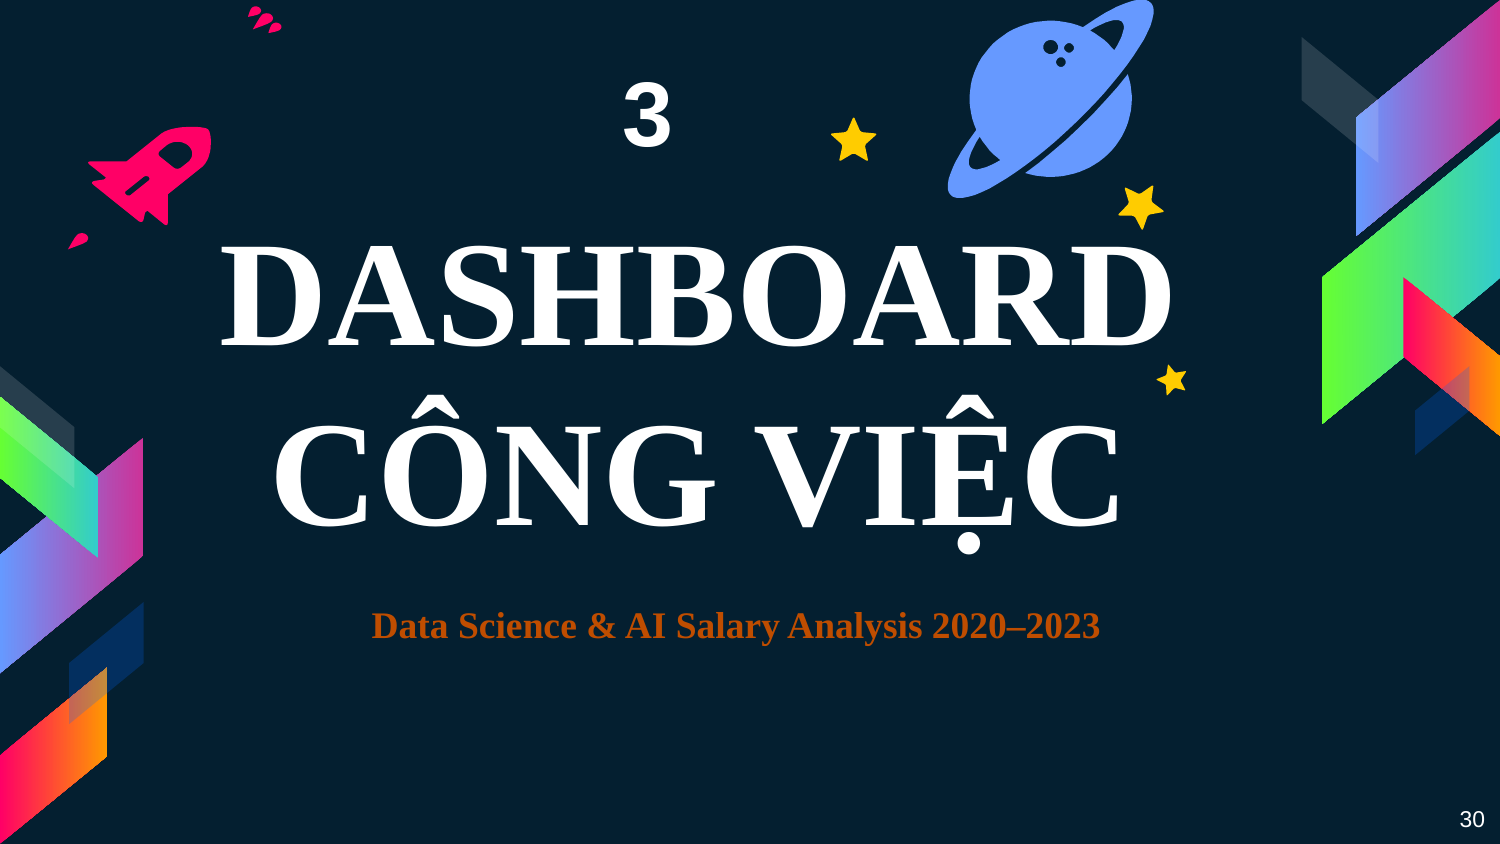

3

DASHBOARD
CÔNG VIỆC

Data Science & AI Salary Analysis 2020–2023
30